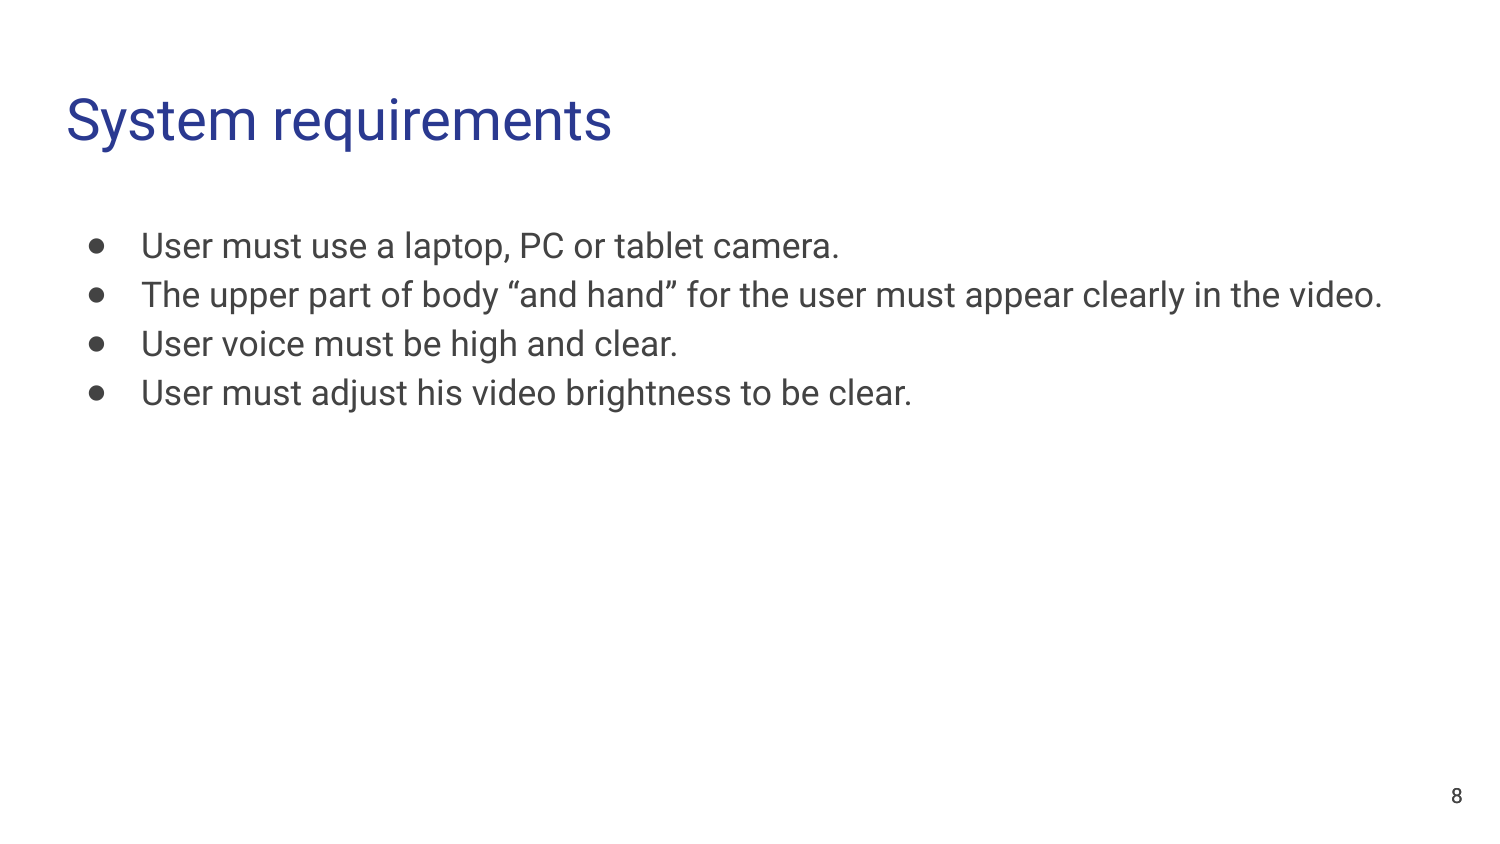

# System requirements

User must use a laptop, PC or tablet camera.
The upper part of body “and hand” for the user must appear clearly in the video.
User voice must be high and clear.
User must adjust his video brightness to be clear.
8
8